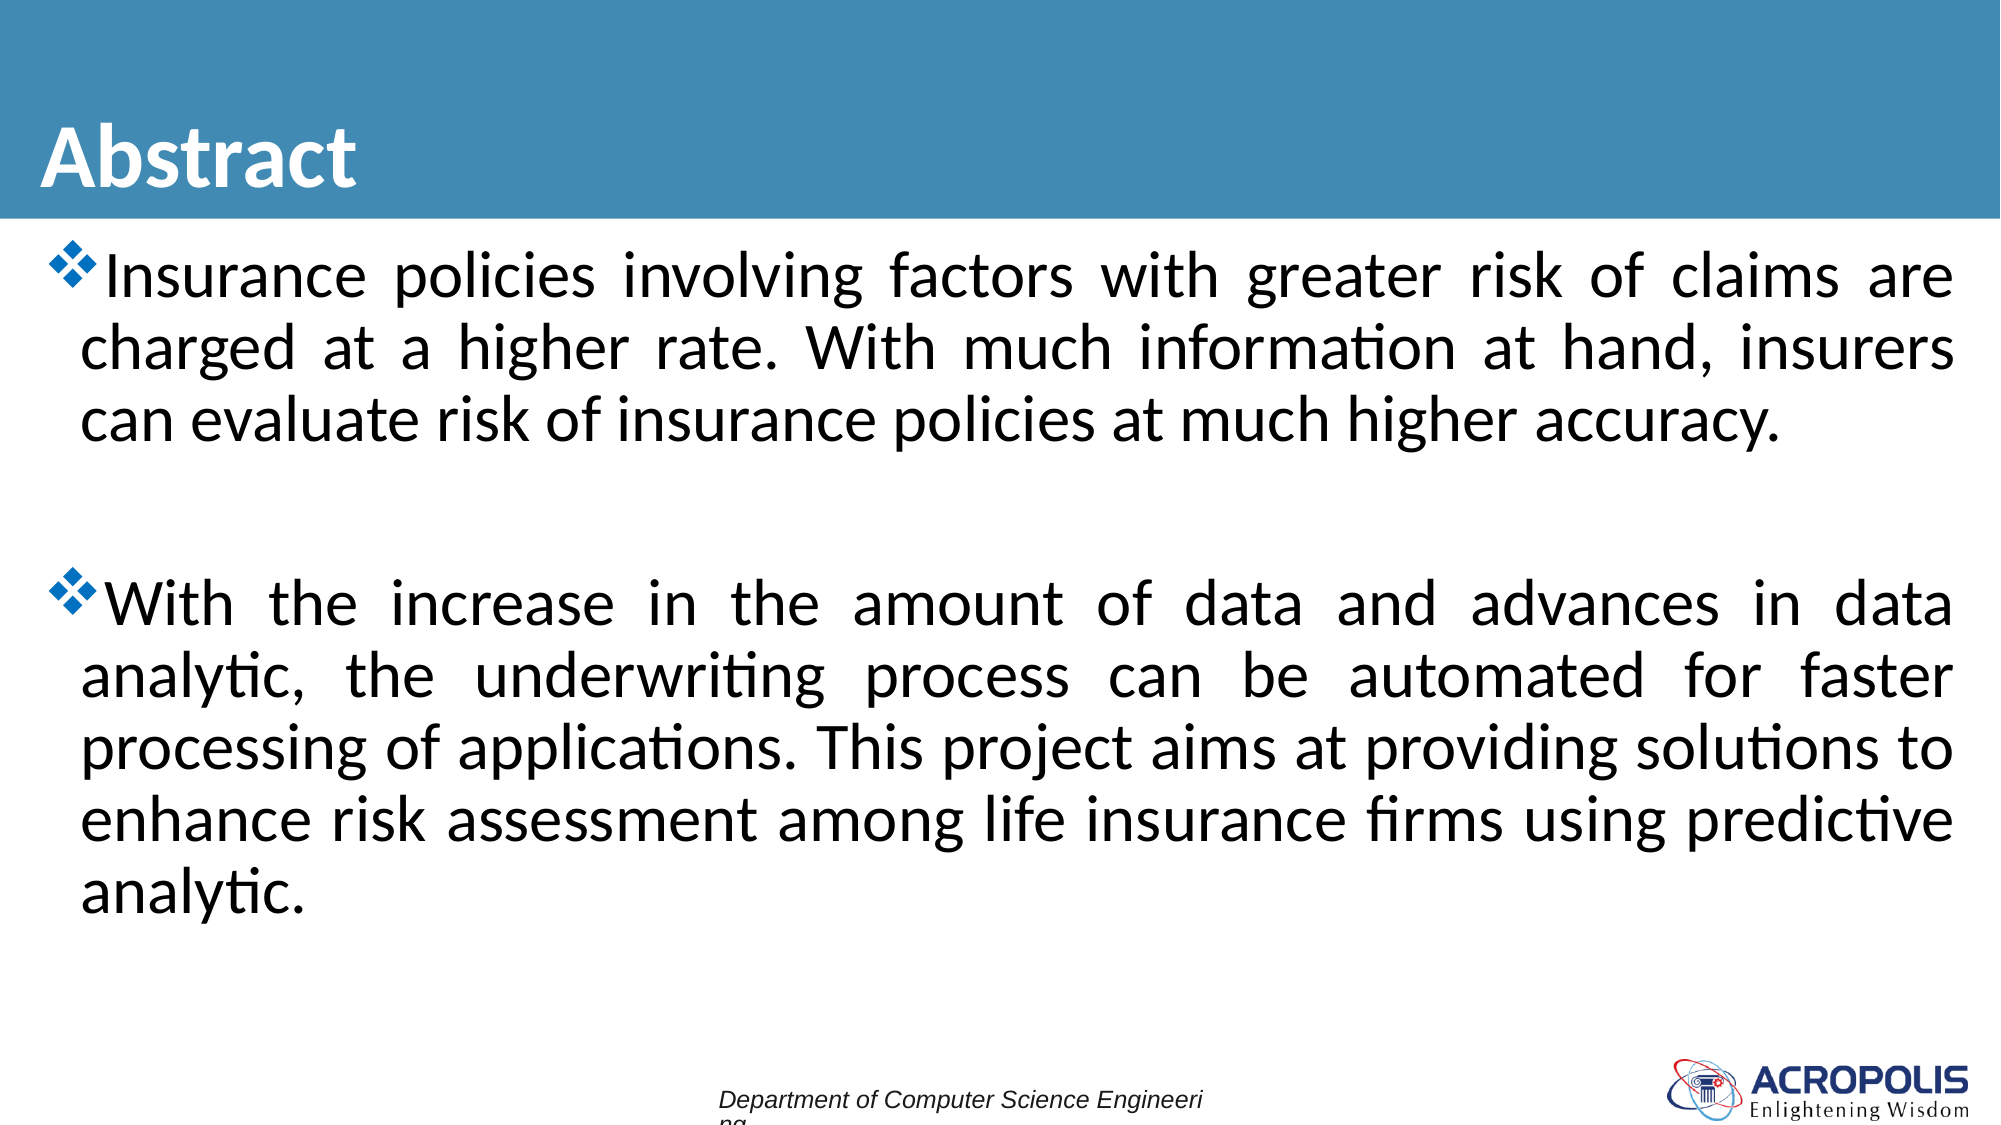

# Abstract
Insurance policies involving factors with greater risk of claims are charged at a higher rate. With much information at hand, insurers can evaluate risk of insurance policies at much higher accuracy.

With the increase in the amount of data and advances in data analytic, the underwriting process can be automated for faster processing of applications. This project aims at providing solutions to enhance risk assessment among life insurance firms using predictive analytic.

Department of Computer Science Engineering
5